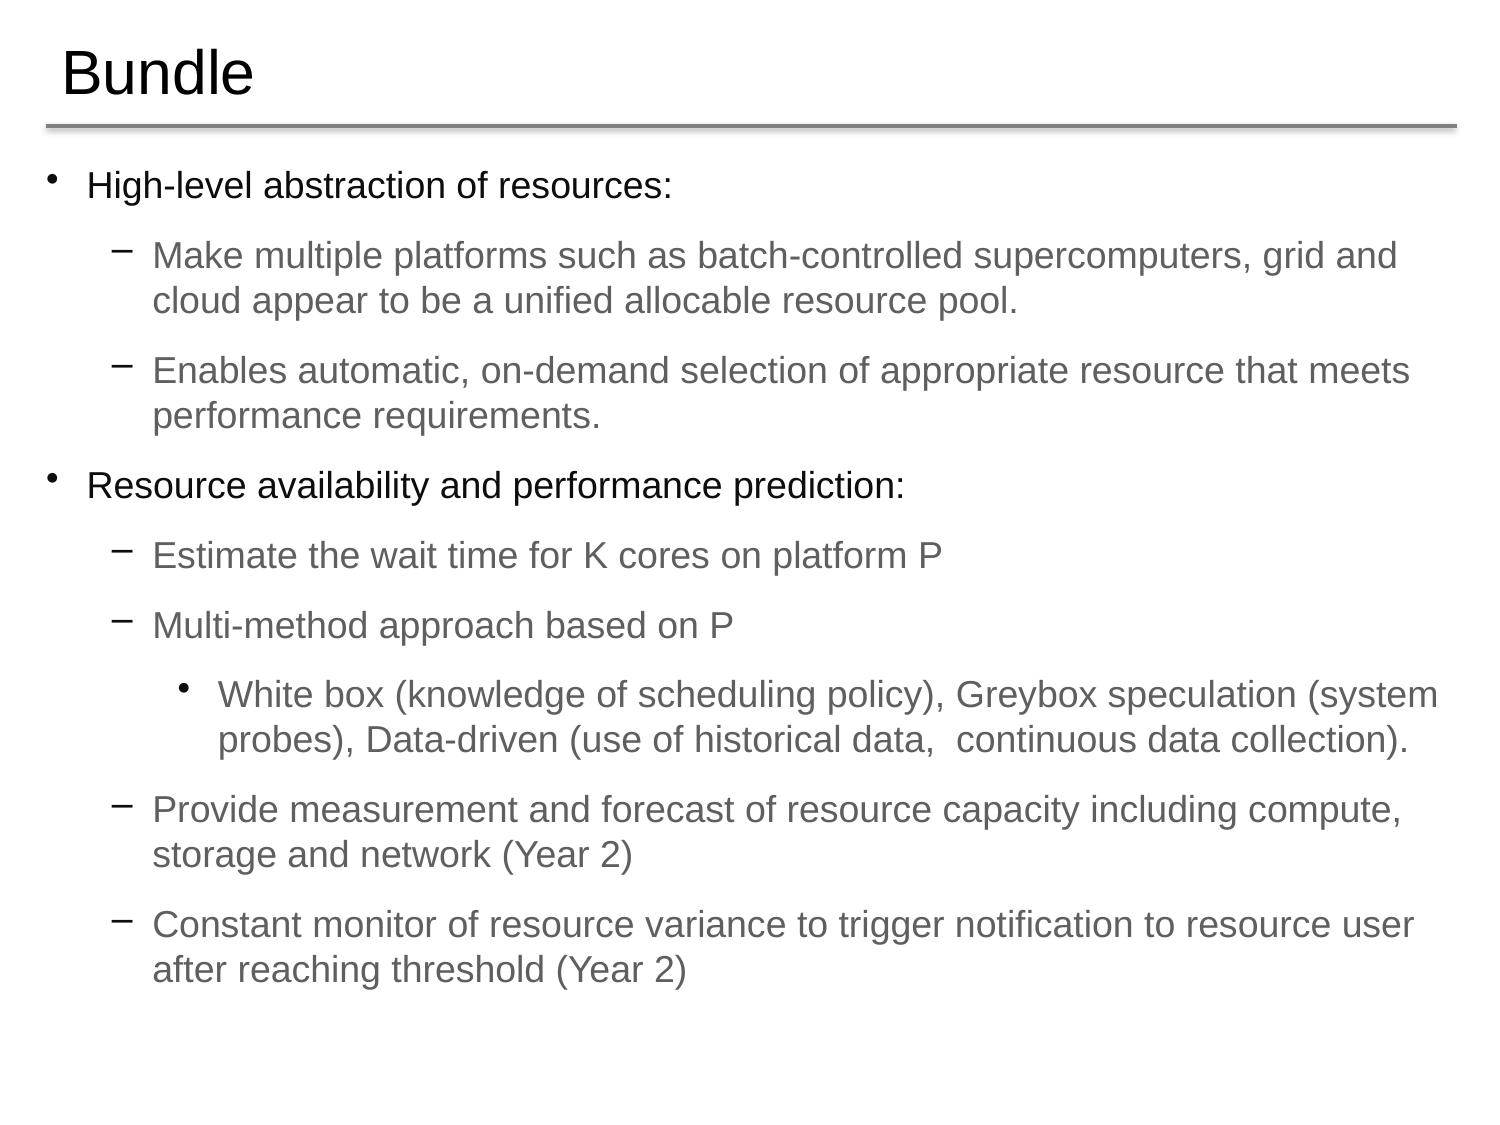

# Bundle
High-level abstraction of resources:
Make multiple platforms such as batch-controlled supercomputers, grid and cloud appear to be a unified allocable resource pool.
Enables automatic, on-demand selection of appropriate resource that meets performance requirements.
Resource availability and performance prediction:
Estimate the wait time for K cores on platform P
Multi-method approach based on P
White box (knowledge of scheduling policy), Greybox speculation (system probes), Data-driven (use of historical data,  continuous data collection).
Provide measurement and forecast of resource capacity including compute, storage and network (Year 2)
Constant monitor of resource variance to trigger notification to resource user after reaching threshold (Year 2)